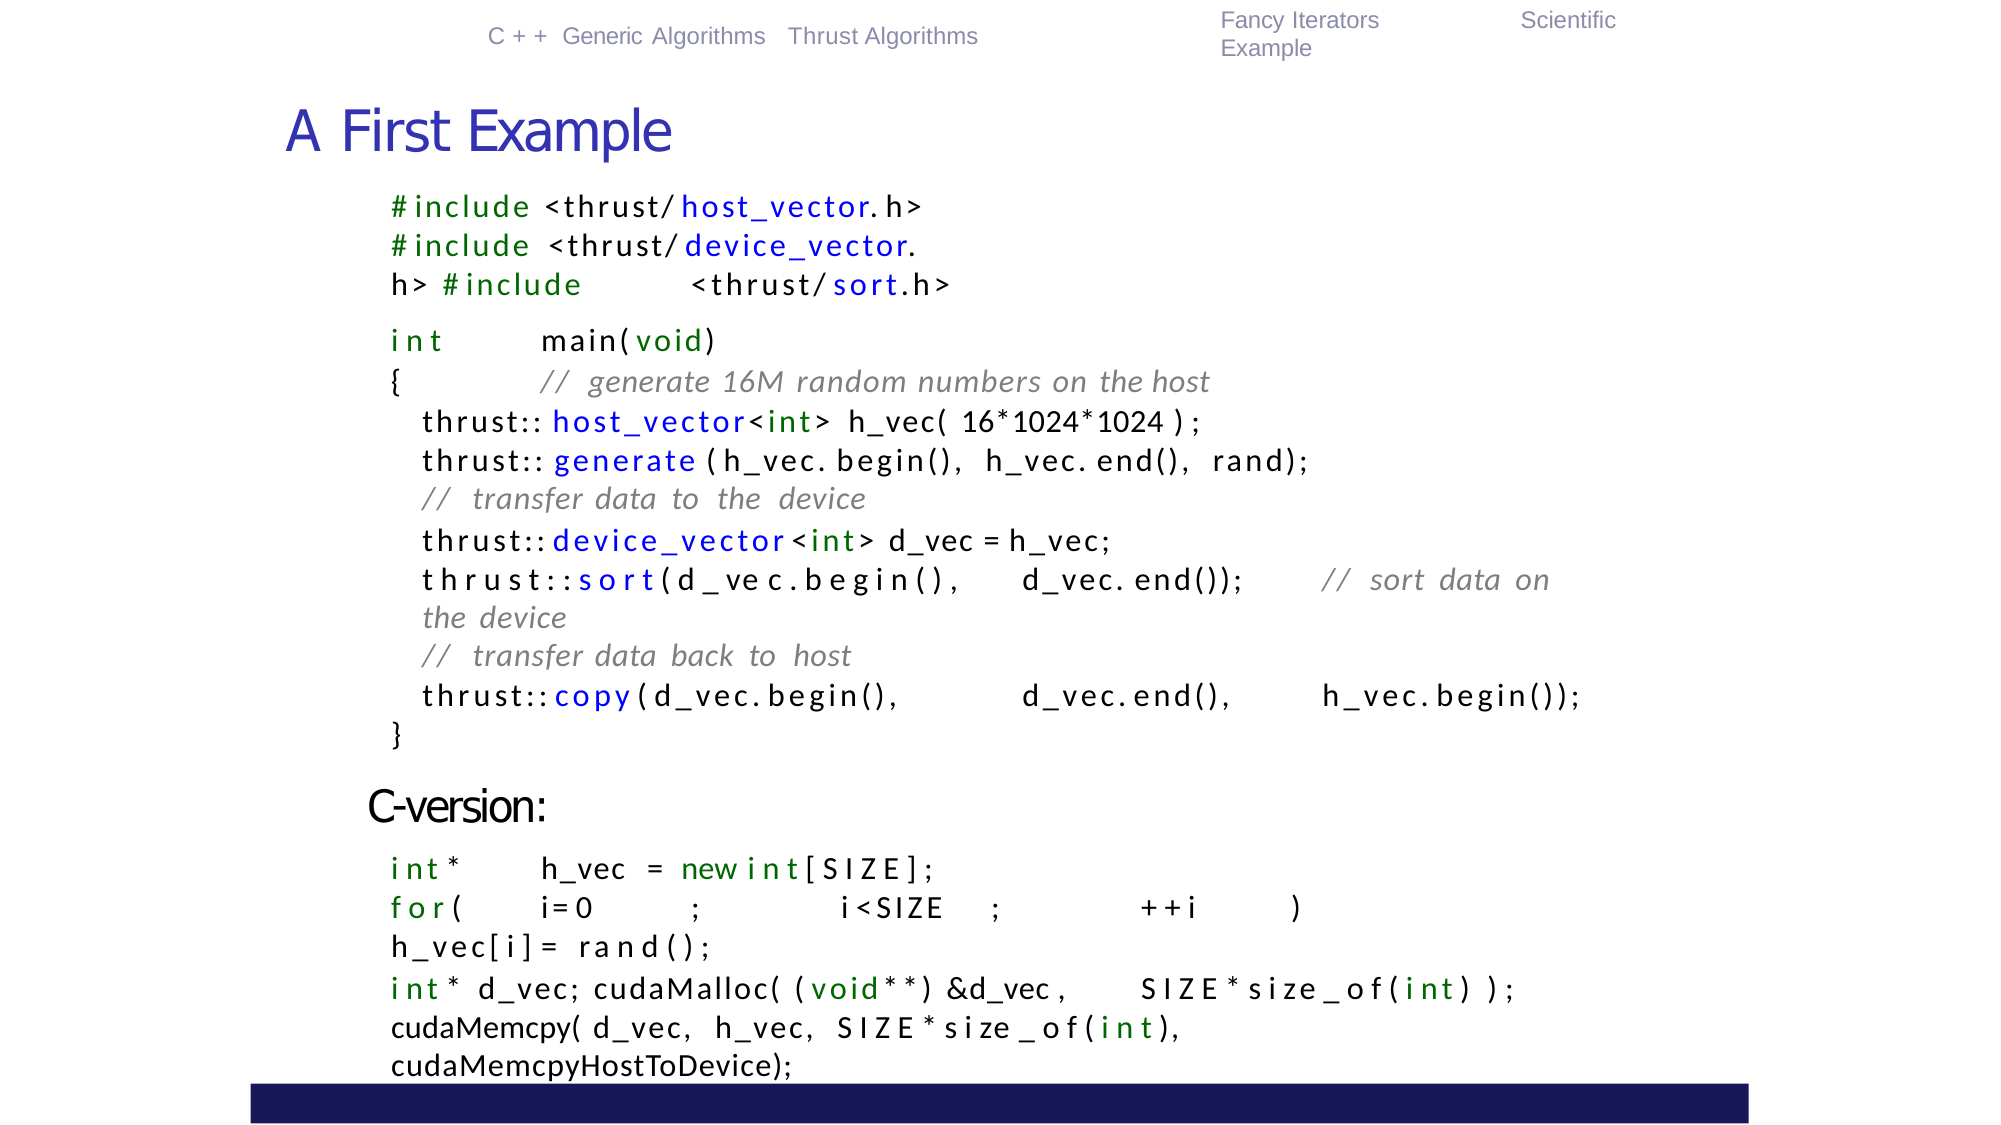

Fancy Iterators	Scientific Example
C + +  Generic Algorithms	Thrust Algorithms
A First Example
# include  <thrust/ host_vector. h>
# include	 <thrust/ device_vector. h>  # include	<thrust/ sort.h>
i n t	main( void)
{	// generate 16M random numbers on the host
thrust:: host_vector<int> h_vec( 16*1024*1024 ) ;
thrust:: generate ( h_vec. begin(), h_vec. end(), rand);
// transfer data to  the  device
thrust:: device_vector <int>  d_vec = h_vec;
t h r u s t : : s o r t ( d _ ve c . b e g i n ( ) ,	d_vec. end());	// sort data on the device
// transfer data back to  host
thrust:: copy ( d_vec. begin(),	d_vec. end(),	h_vec. begin());
}
C-version:
i nt *	h_vec   =  new i n t [ S I Z E ] ;
f o r (	i= 0	;	i <SIZE	;	+ + i	)	h_vec[ i ]	=   ra n d ( ) ;
i nt *  d_vec;  cudaMalloc(  ( void**)  &d_vec ,	S I Z E * s i ze _ o f ( i nt )  ) ;
cudaMemcpy( d_vec,  h_vec,  S I Z E * s i ze _ o f ( i n t ),	cudaMemcpyHostToDevice);
// sorting  has to be implemented, not shown here
cudaMemcpy(h_vec,	d_vec,  S I Z E * s i ze _ o f ( i n t ),	cudaMemcpyDeviceToHost);